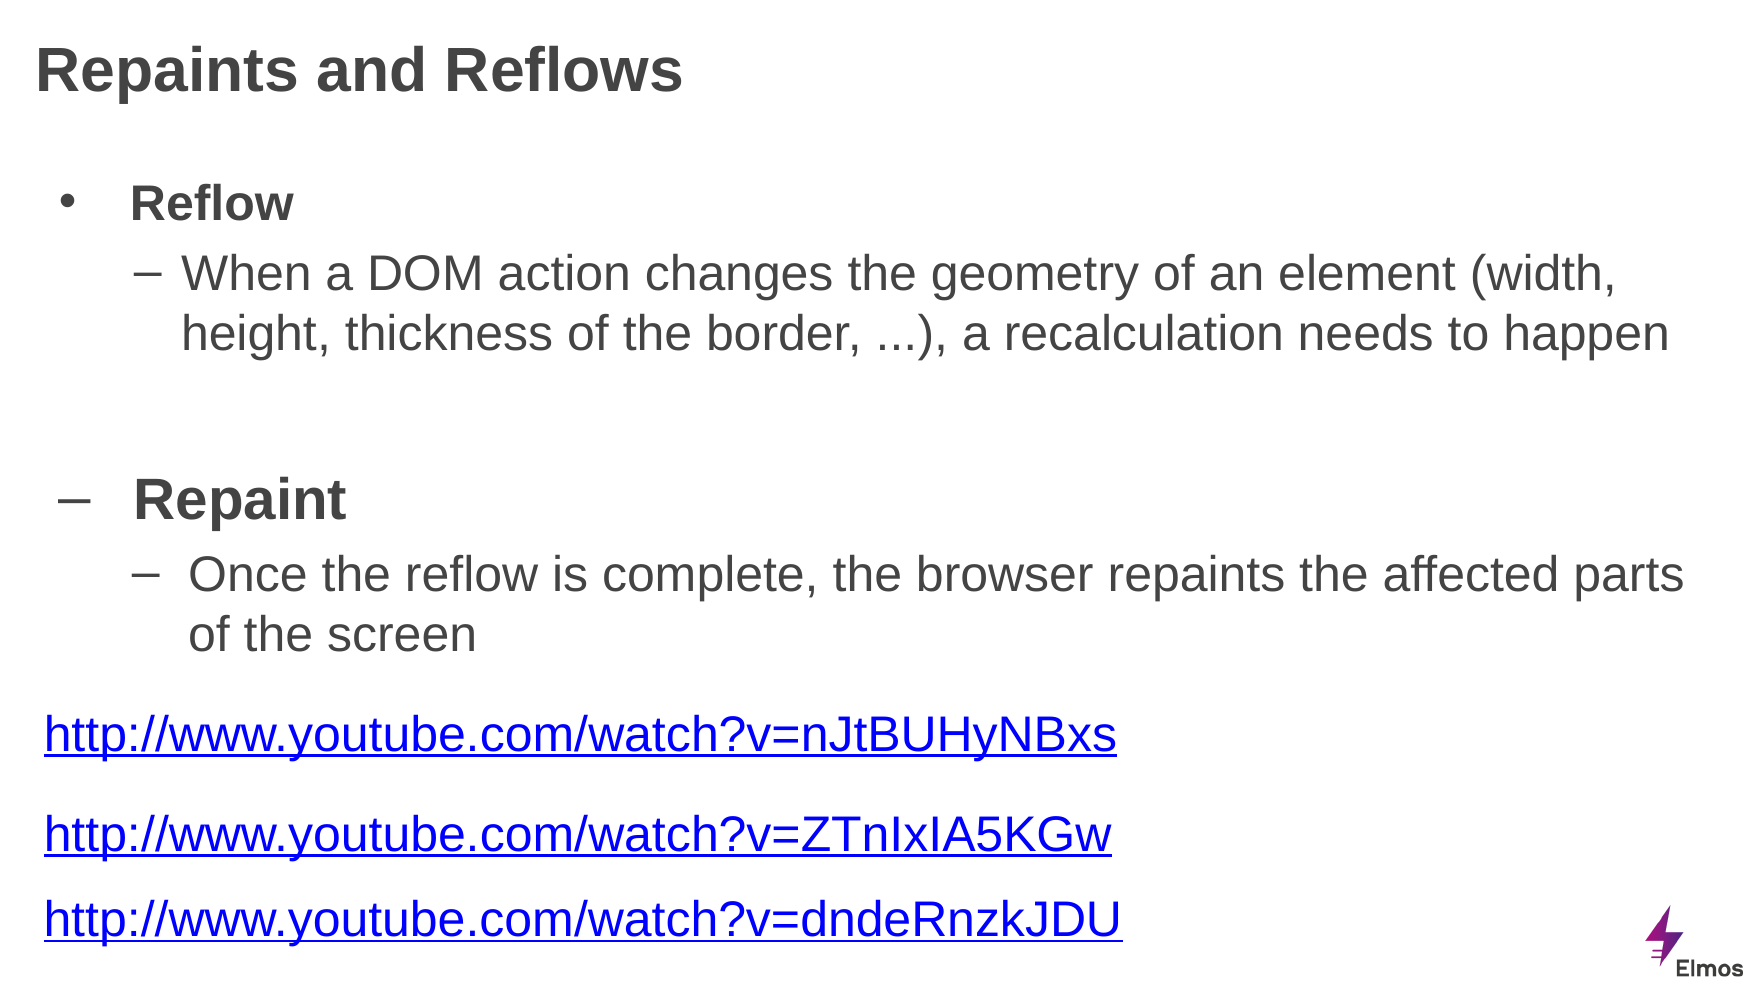

# Repaints and Reflows
Reflow
When a DOM action changes the geometry of an element (width, height, thickness of the border, ...), a recalculation needs to happen

Repaint
Once the reflow is complete, the browser repaints the affected parts of the screen

http://www.youtube.com/watch?v=nJtBUHyNBxs
http://www.youtube.com/watch?v=ZTnIxIA5KGw
http://www.youtube.com/watch?v=dndeRnzkJDU